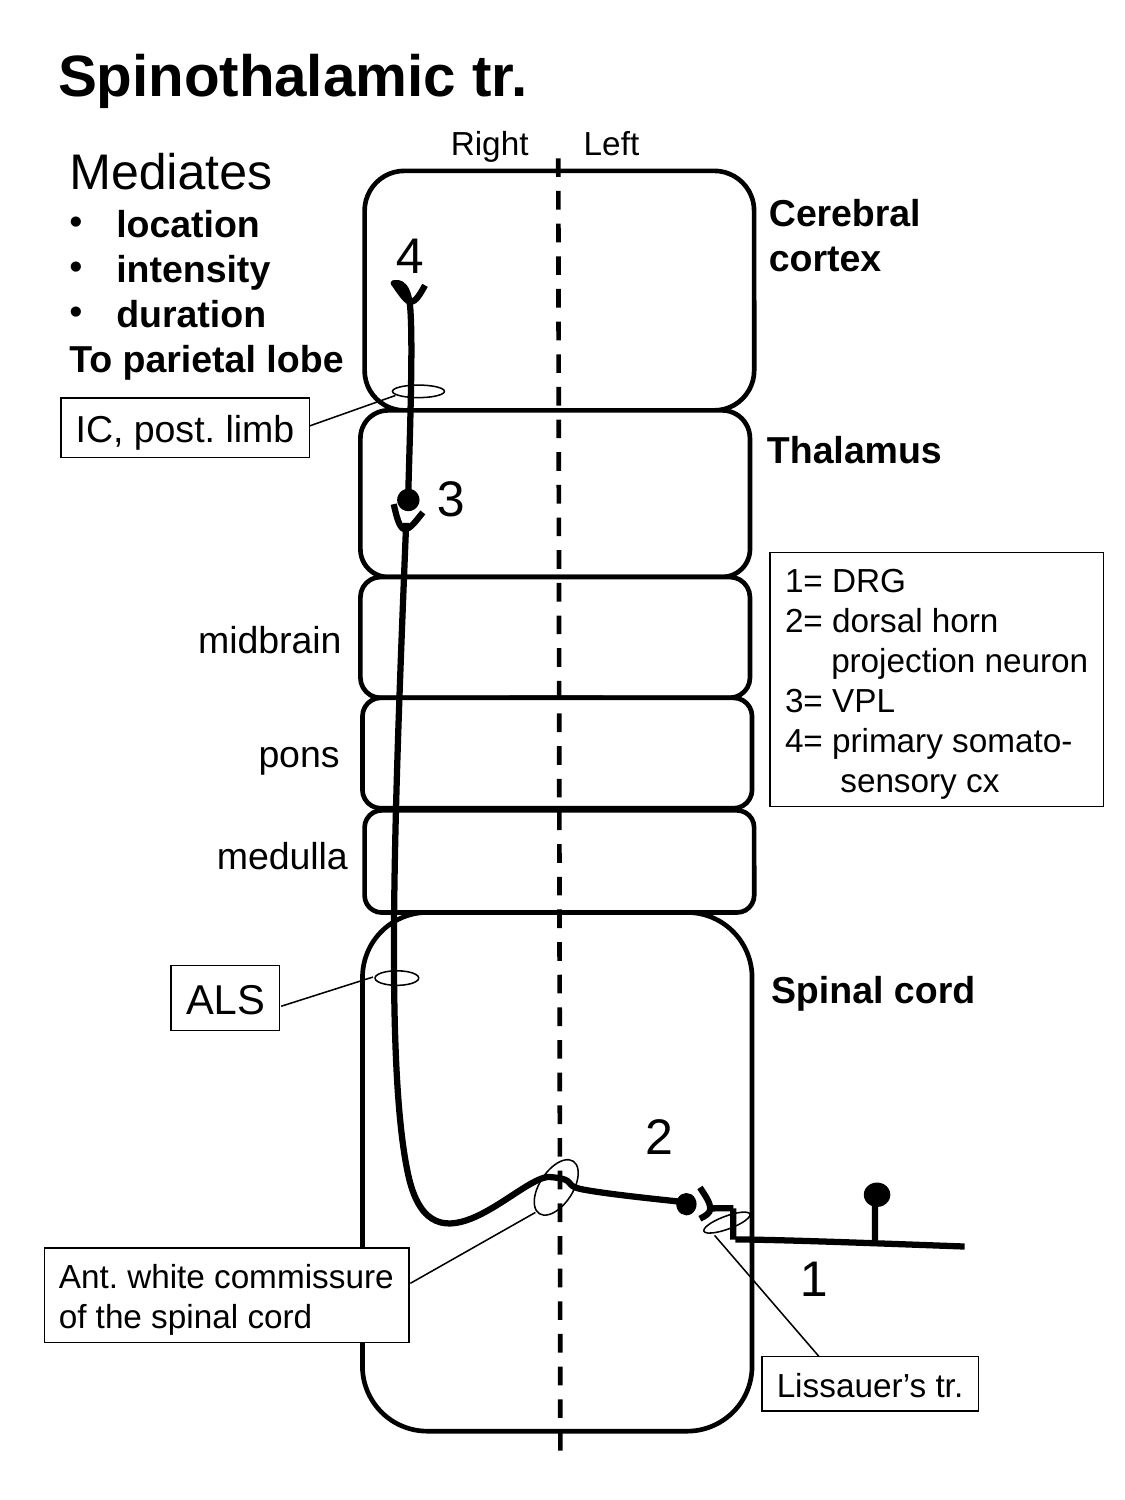

Spinothalamic tr.
   Right      Left
Mediates
location
intensity
duration
To parietal lobe

Cerebral
cortex
4

IC, post. limb

Thalamus
3

1= DRG
2= dorsal horn
     projection neuron
3= VPL
4= primary somato-
      sensory cx

 midbrain

 pons

 medulla

Spinal cord
ALS

2

1

Ant. white commissure
of the spinal cord
Lissauer’s tr.